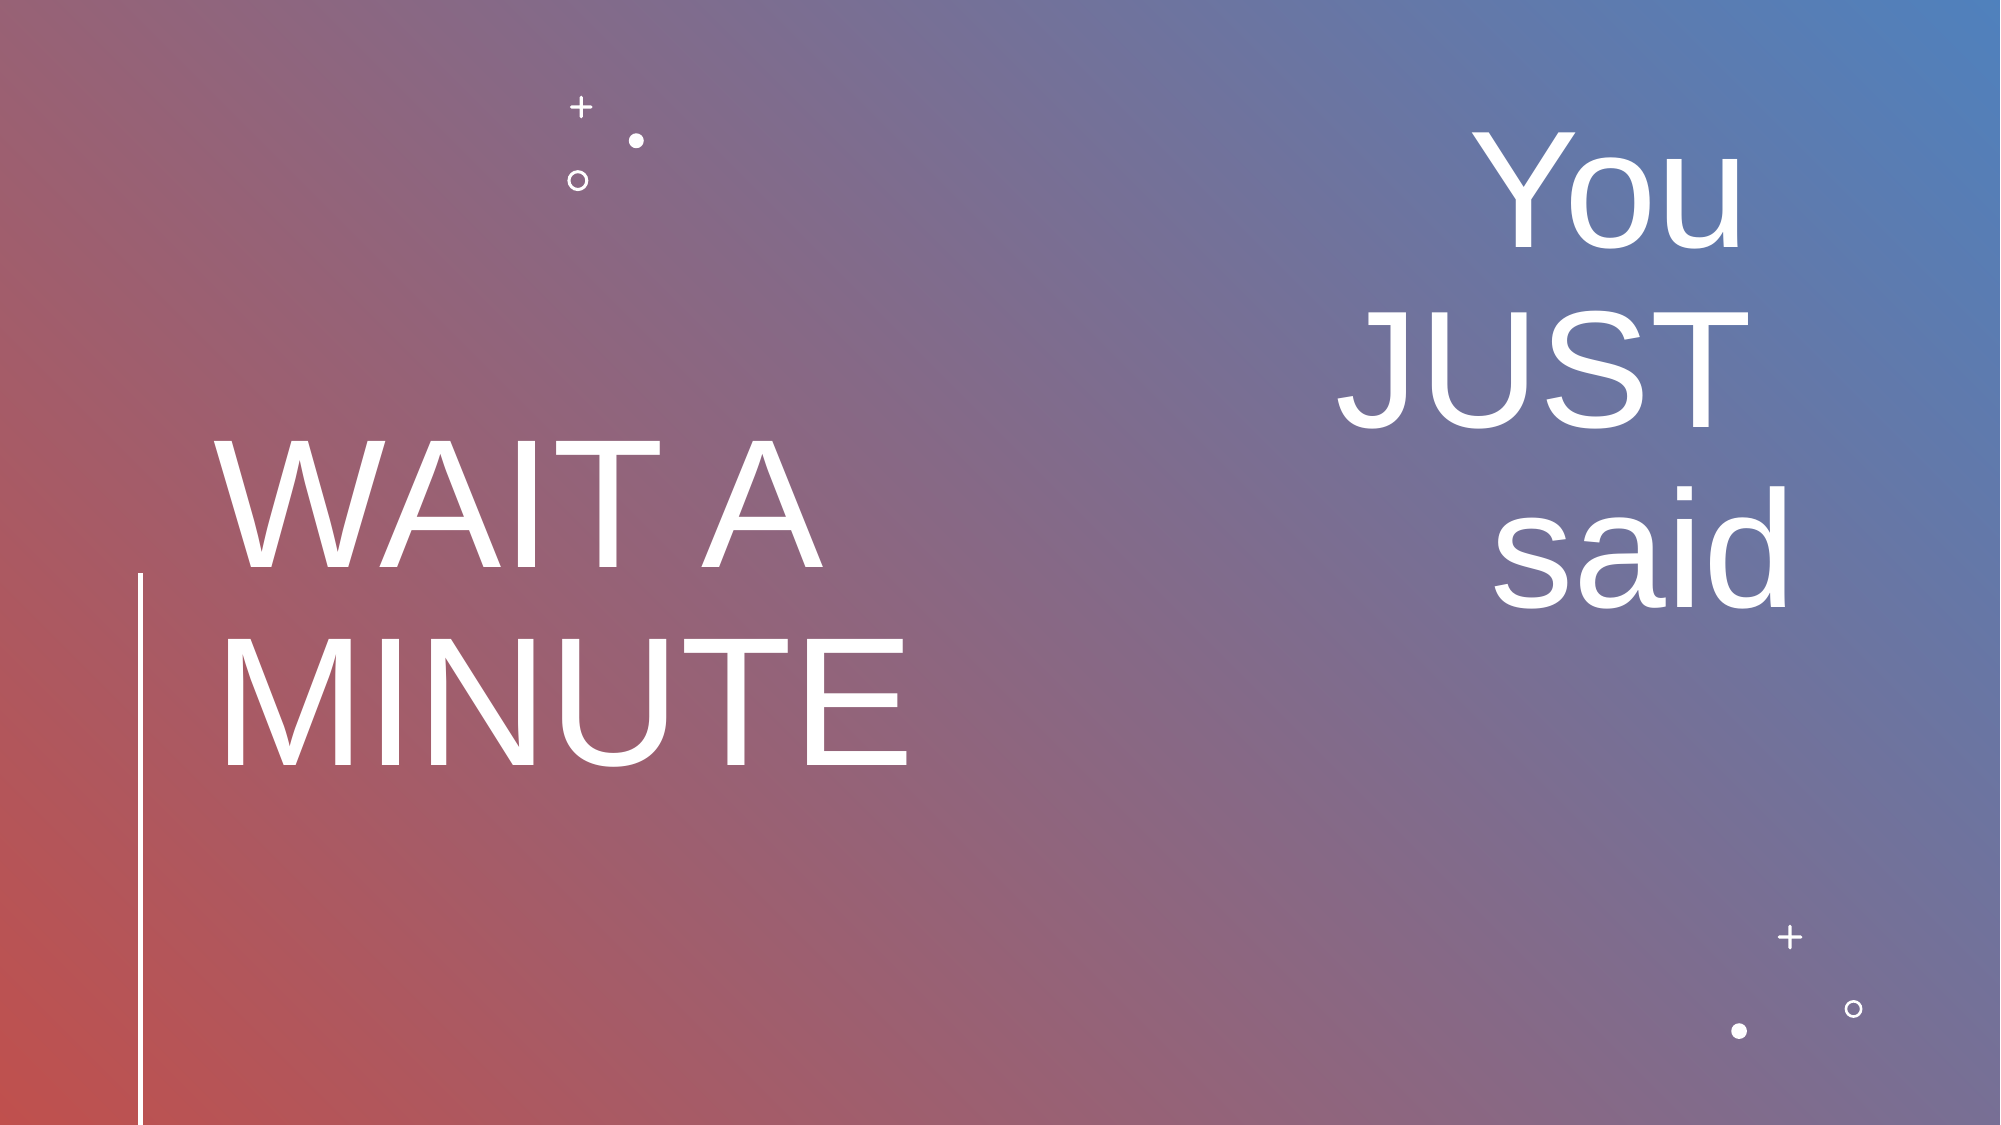

# You JUST said

WAIT A MINUTE